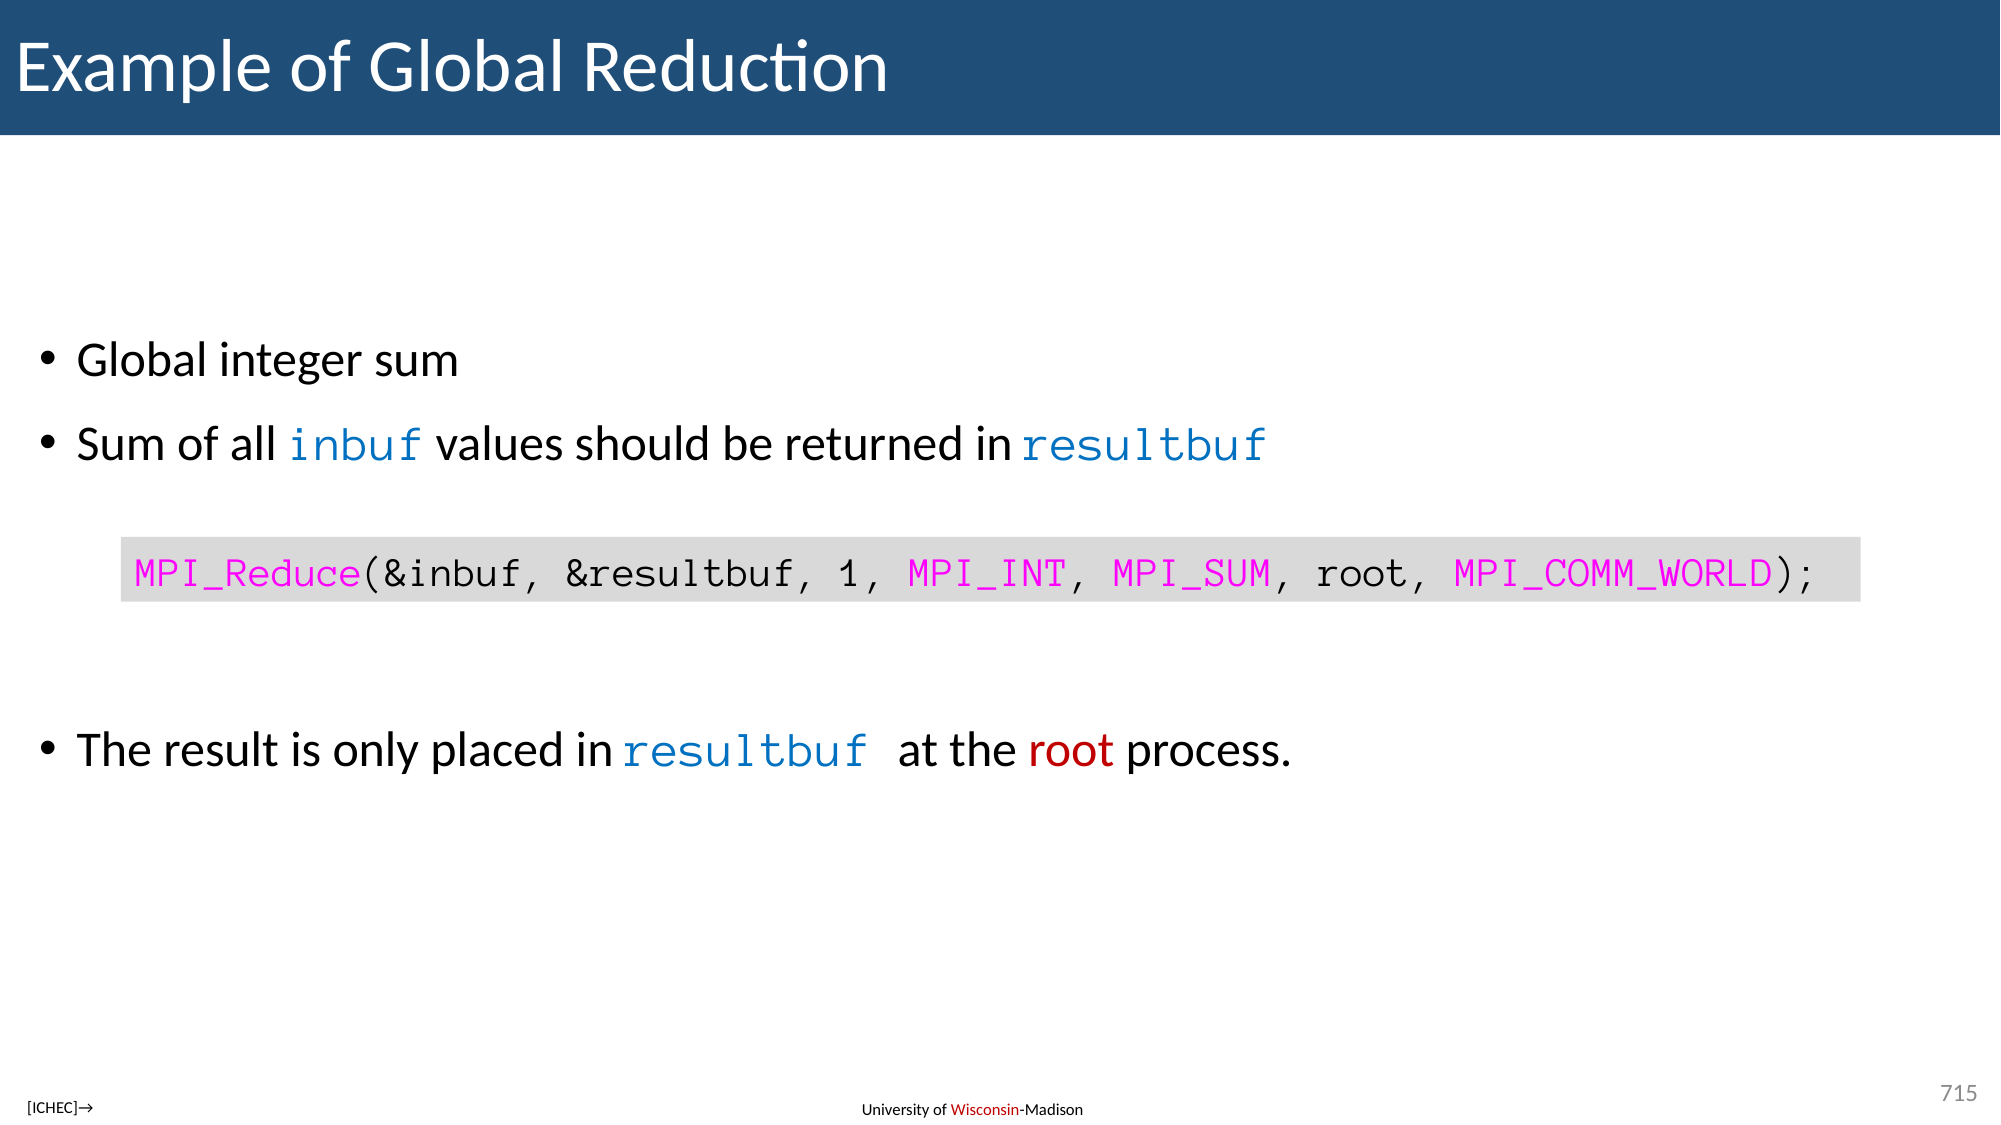

# Example of Global Reduction

Global integer sum
Sum of all inbuf values should be returned in resultbuf

The result is only placed in resultbuf at the root process.
MPI_Reduce(&inbuf, &resultbuf, 1, MPI_INT, MPI_SUM, root, MPI_COMM_WORLD);
715
[ICHEC]→